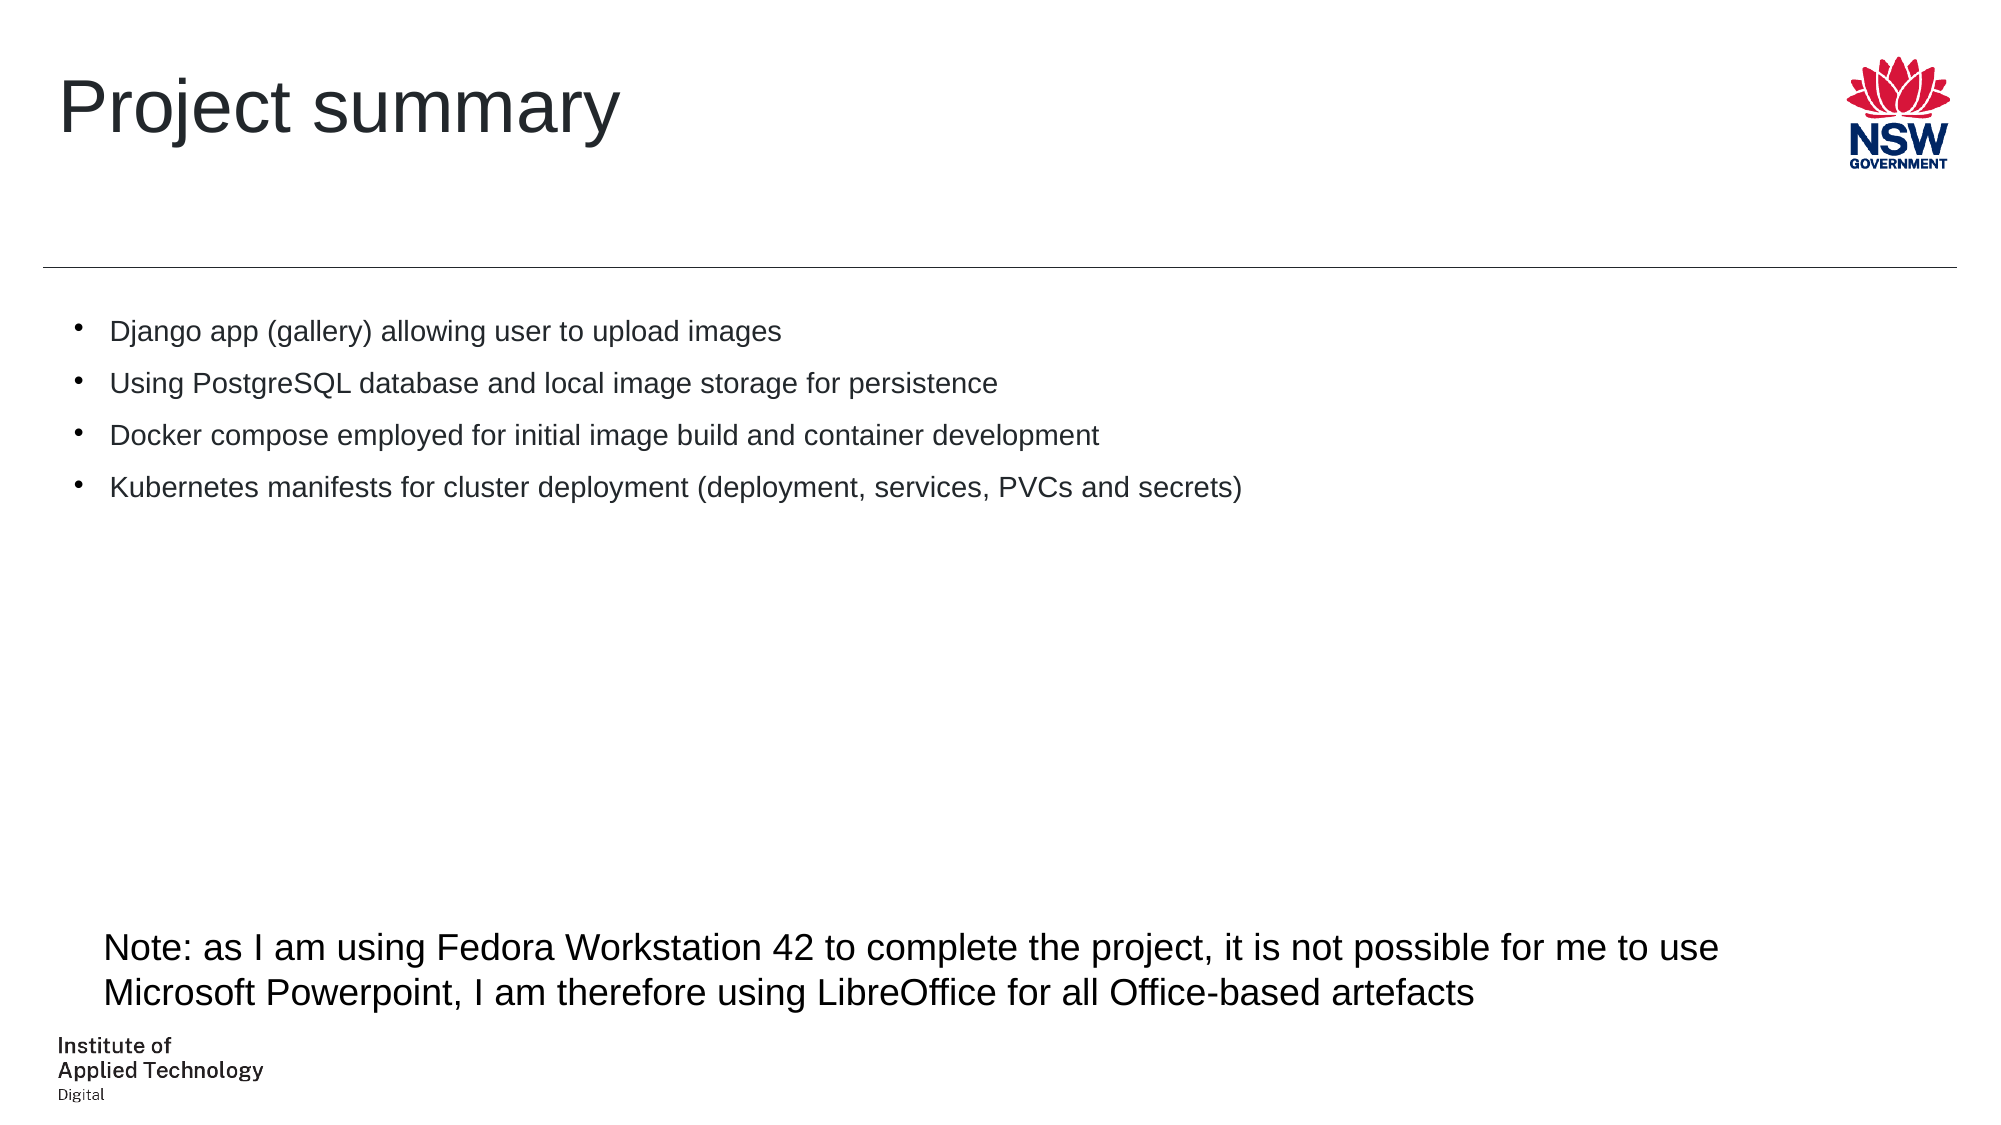

# Project summary
Django app (gallery) allowing user to upload images
Using PostgreSQL database and local image storage for persistence
Docker compose employed for initial image build and container development
Kubernetes manifests for cluster deployment (deployment, services, PVCs and secrets)
Note: as I am using Fedora Workstation 42 to complete the project, it is not possible for me to use Microsoft Powerpoint, I am therefore using LibreOffice for all Office-based artefacts